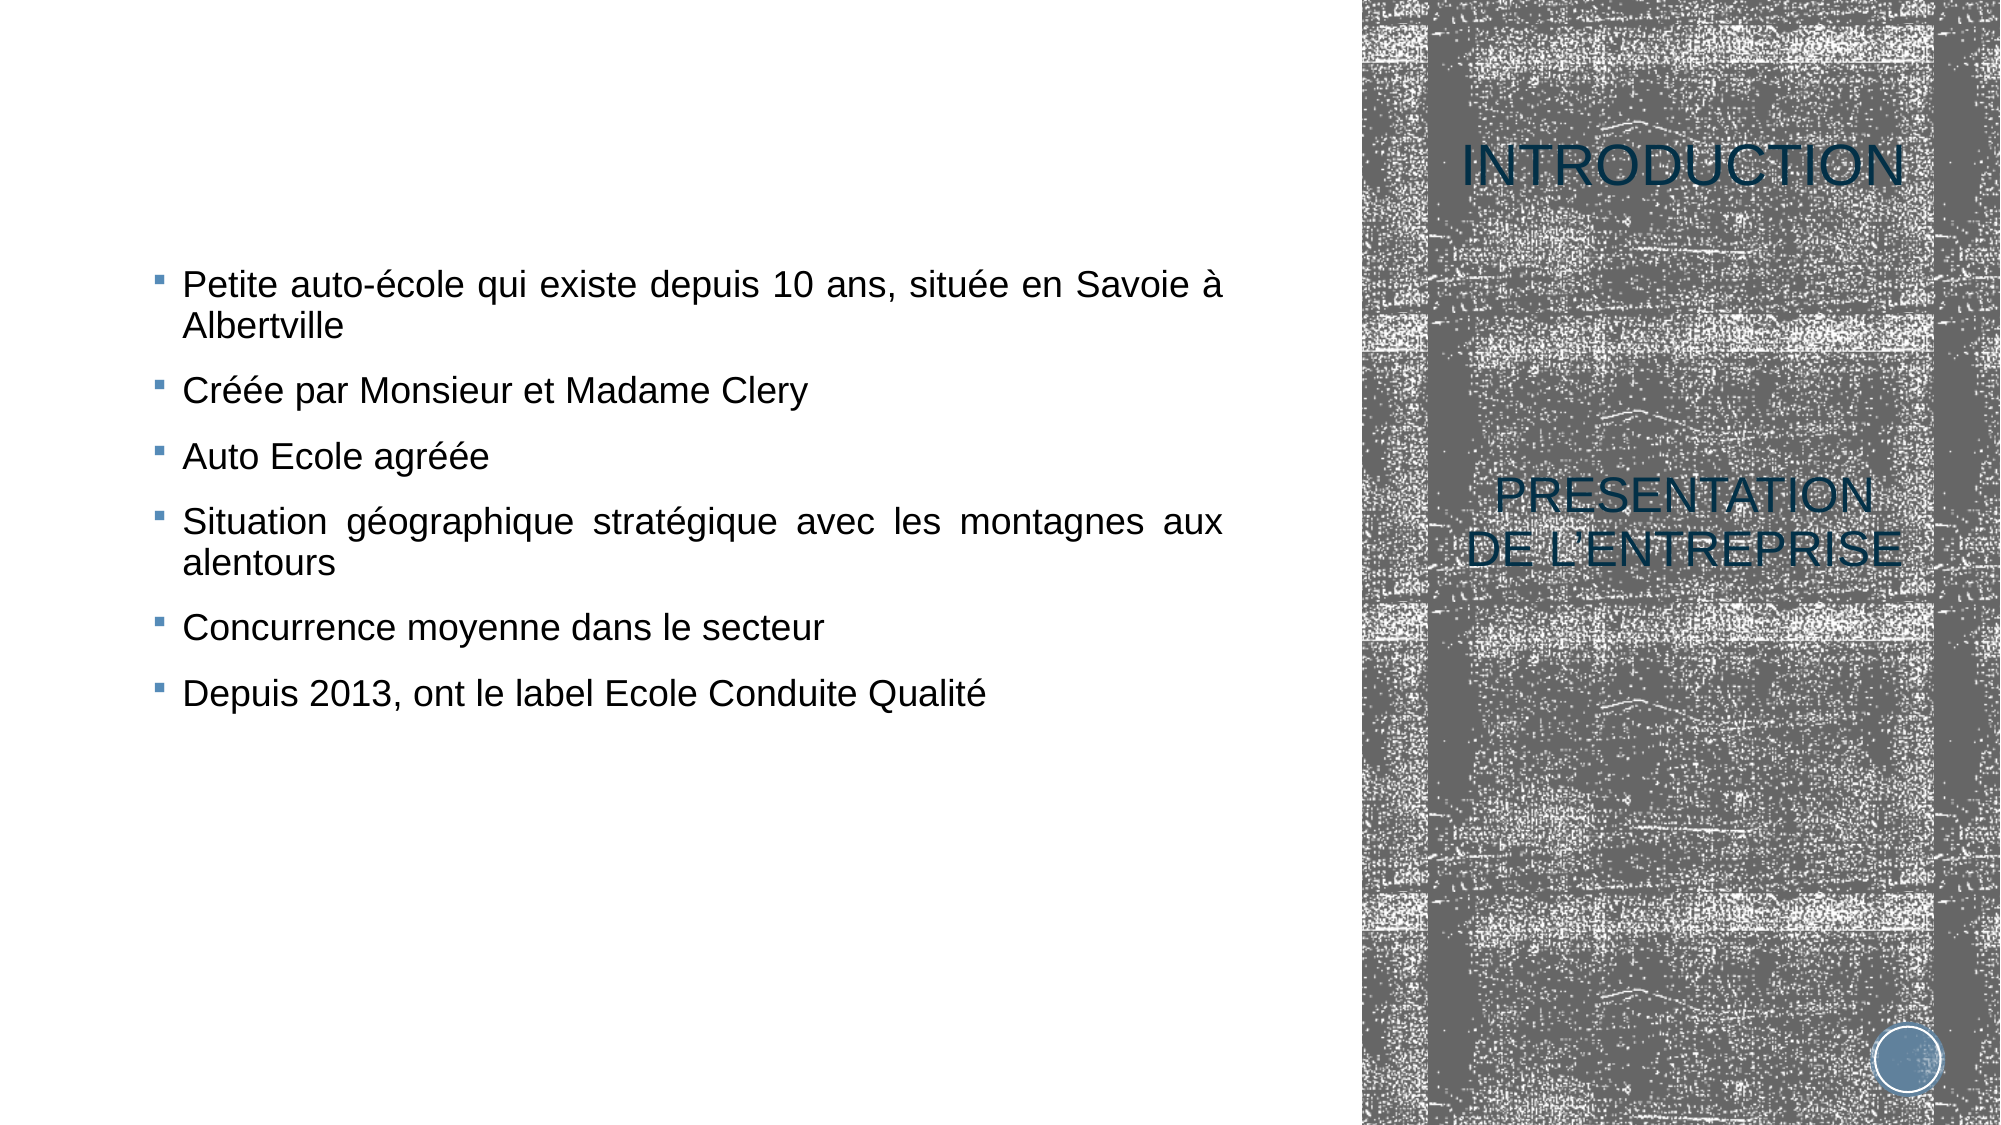

INTRODUCTION
Petite auto-école qui existe depuis 10 ans, située en Savoie à Albertville
Créée par Monsieur et Madame Clery
Auto Ecole agréée
Situation géographique stratégique avec les montagnes aux alentours
Concurrence moyenne dans le secteur
Depuis 2013, ont le label Ecole Conduite Qualité
# PRESENTATION DE L’ENTREPRISE